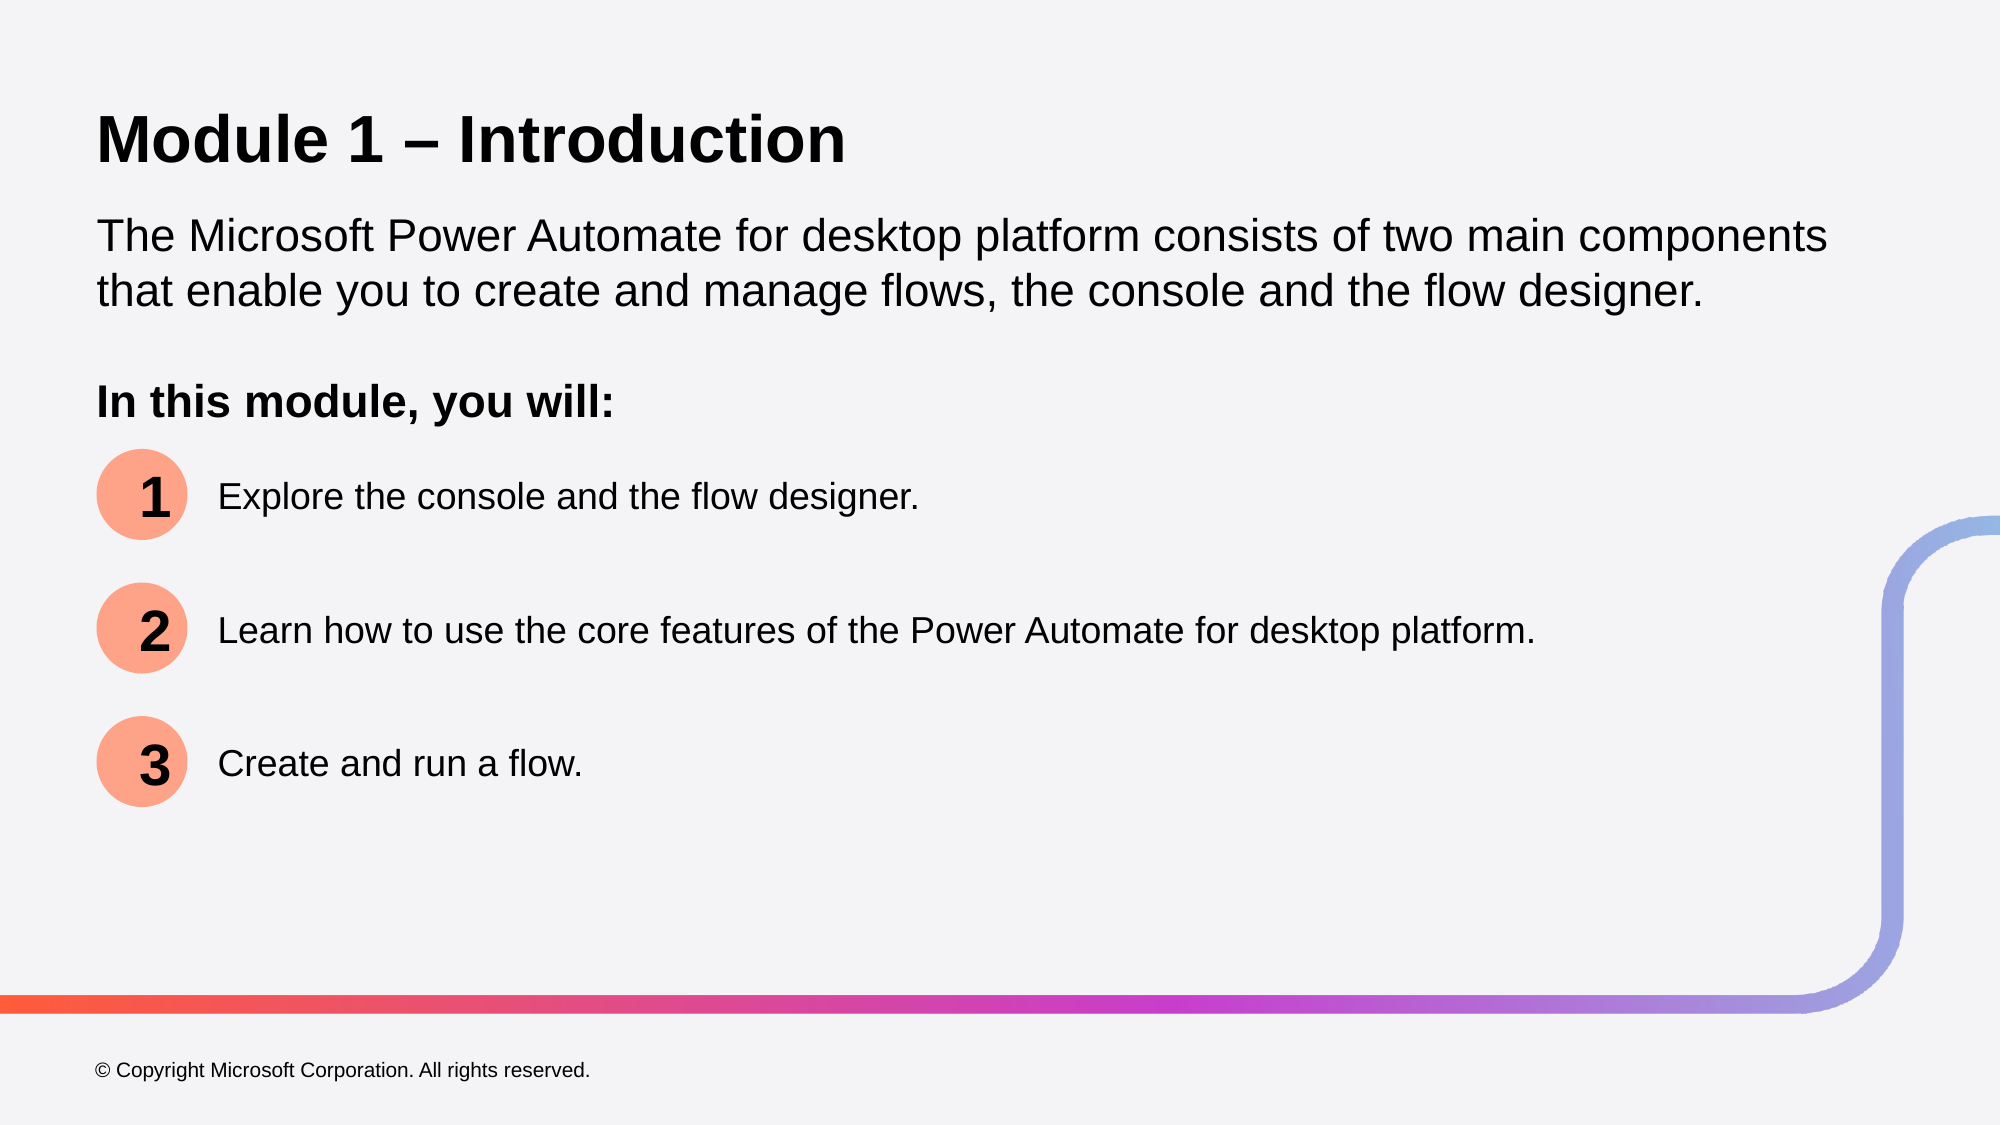

# Module 1 – Introduction
The Microsoft Power Automate for desktop platform consists of two main components that enable you to create and manage flows, the console and the flow designer.
In this module, you will:
1
Explore the console and the flow designer.
2
Learn how to use the core features of the Power Automate for desktop platform.
3
Create and run a flow.